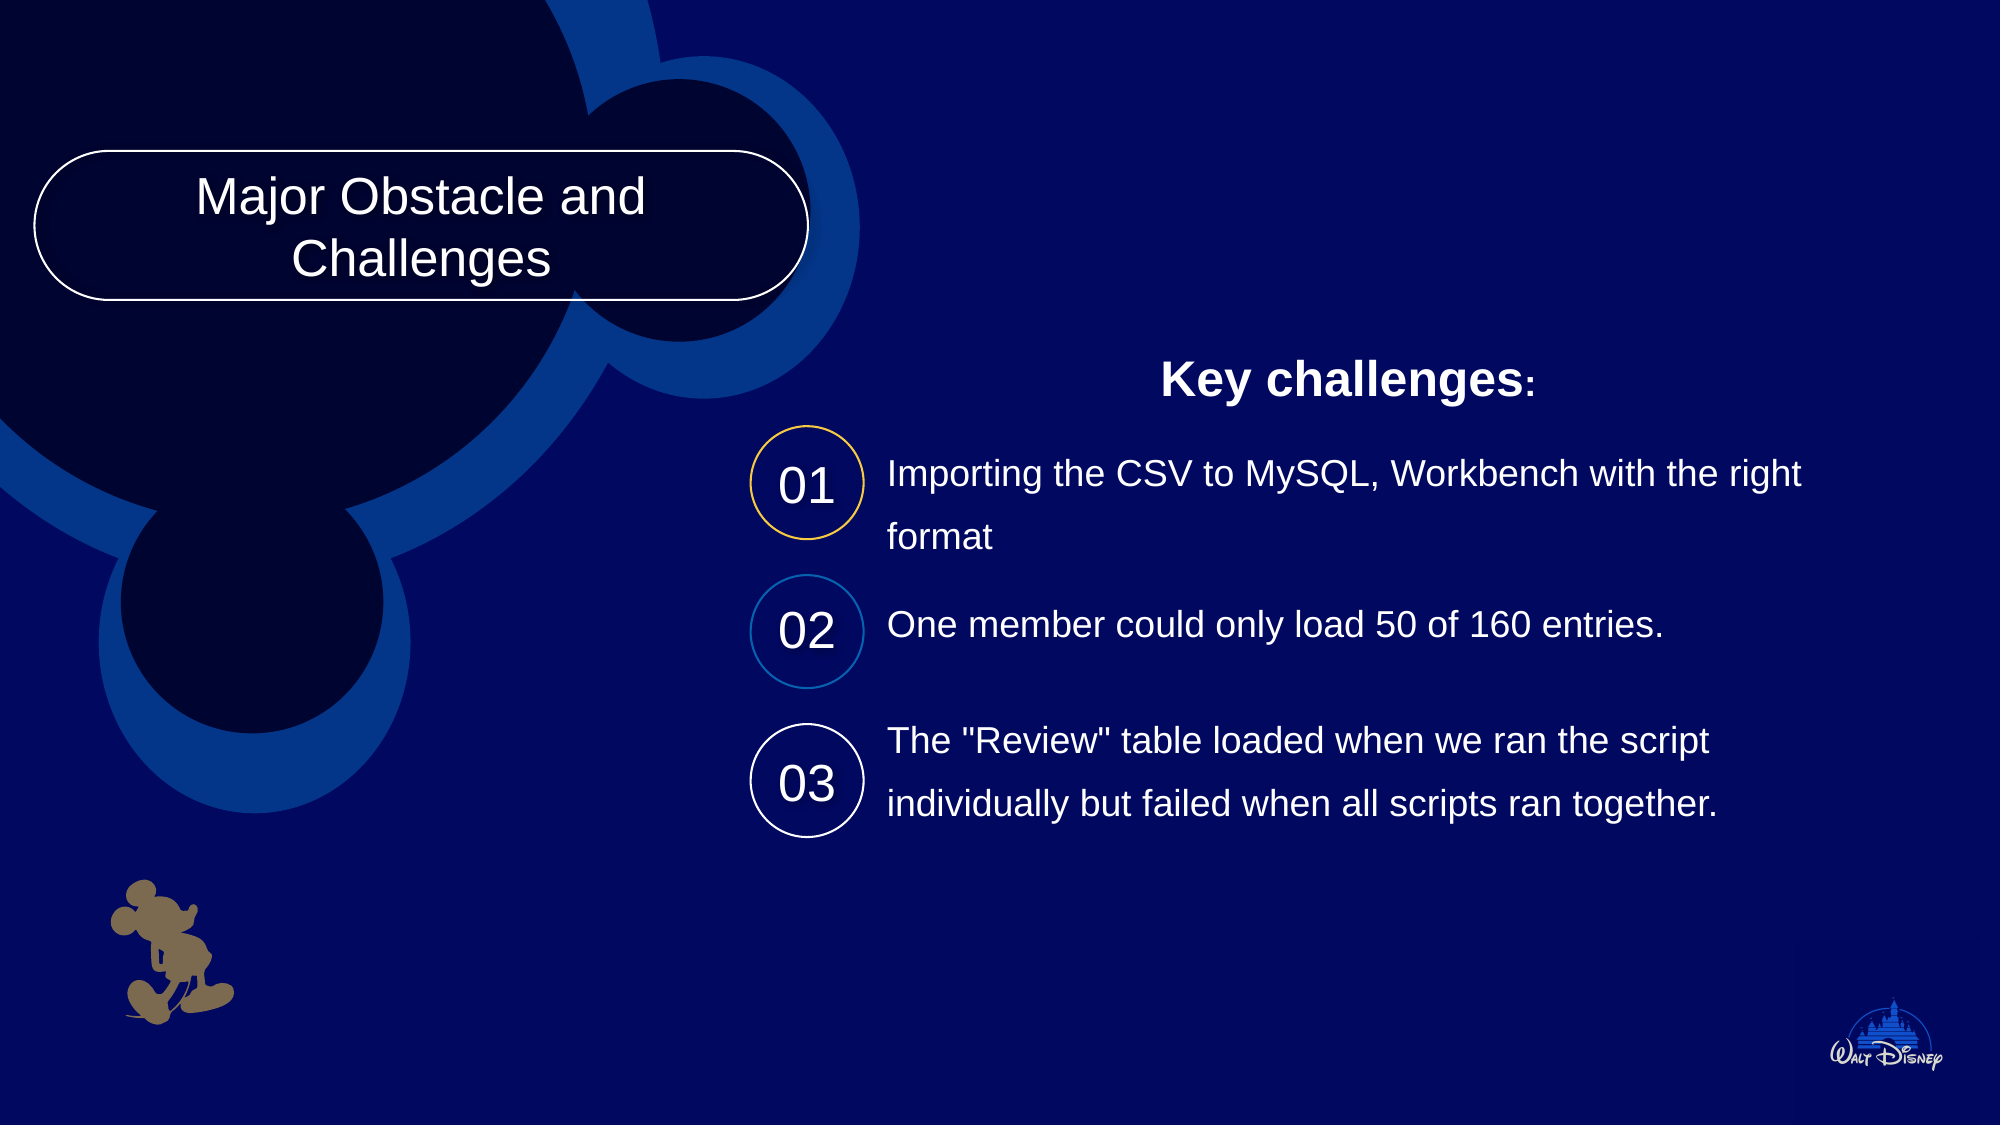

Major Obstacle and Challenges
Key challenges:
Importing the CSV to MySQL, Workbench with the right format
One member could only load 50 of 160 entries.

The "Review" table loaded when we ran the script individually but failed when all scripts ran together.

01

02

03